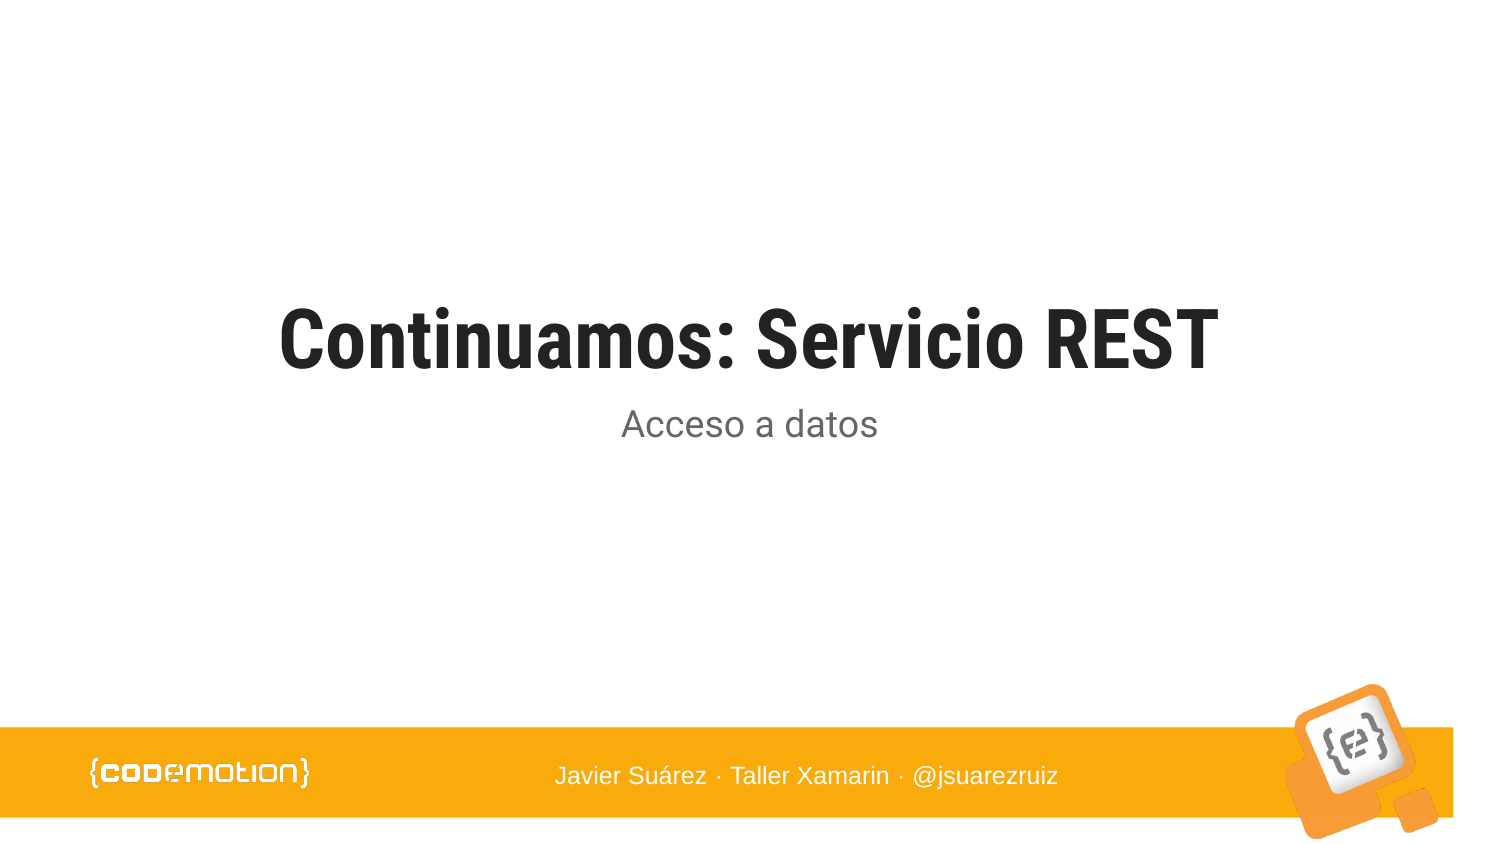

# Continuamos: Servicio REST
Acceso a datos